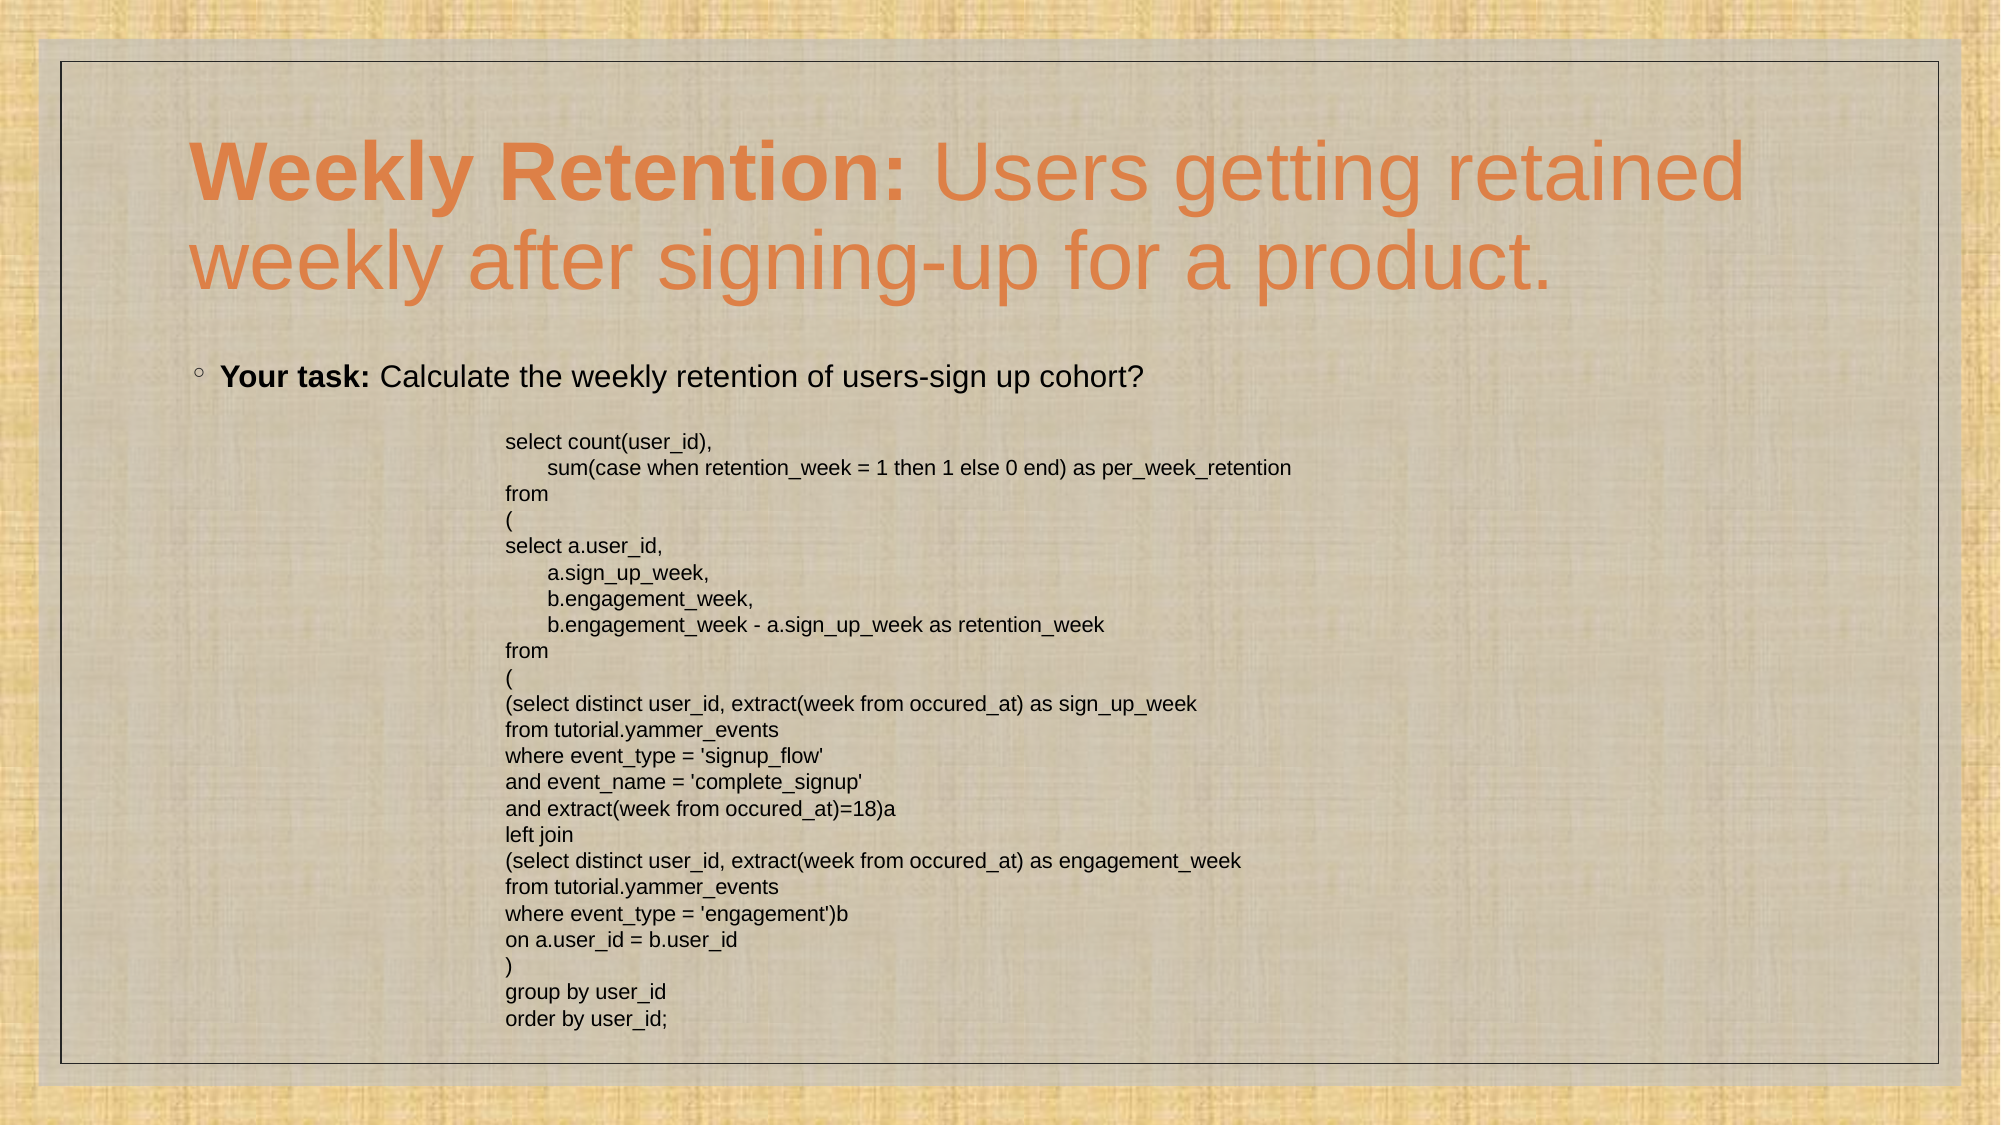

# Weekly Retention: Users getting retained weekly after signing-up for a product.
Your task: Calculate the weekly retention of users-sign up cohort?
select count(user_id),
       sum(case when retention_week = 1 then 1 else 0 end) as per_week_retention
from
(
select a.user_id,
       a.sign_up_week,
       b.engagement_week,
       b.engagement_week - a.sign_up_week as retention_week
from
(
(select distinct user_id, extract(week from occured_at) as sign_up_week
from tutorial.yammer_events
where event_type = 'signup_flow'
and event_name = 'complete_signup'
and extract(week from occured_at)=18)a
left join
(select distinct user_id, extract(week from occured_at) as engagement_week
from tutorial.yammer_events
where event_type = 'engagement')b
on a.user_id = b.user_id
)
group by user_id
order by user_id;